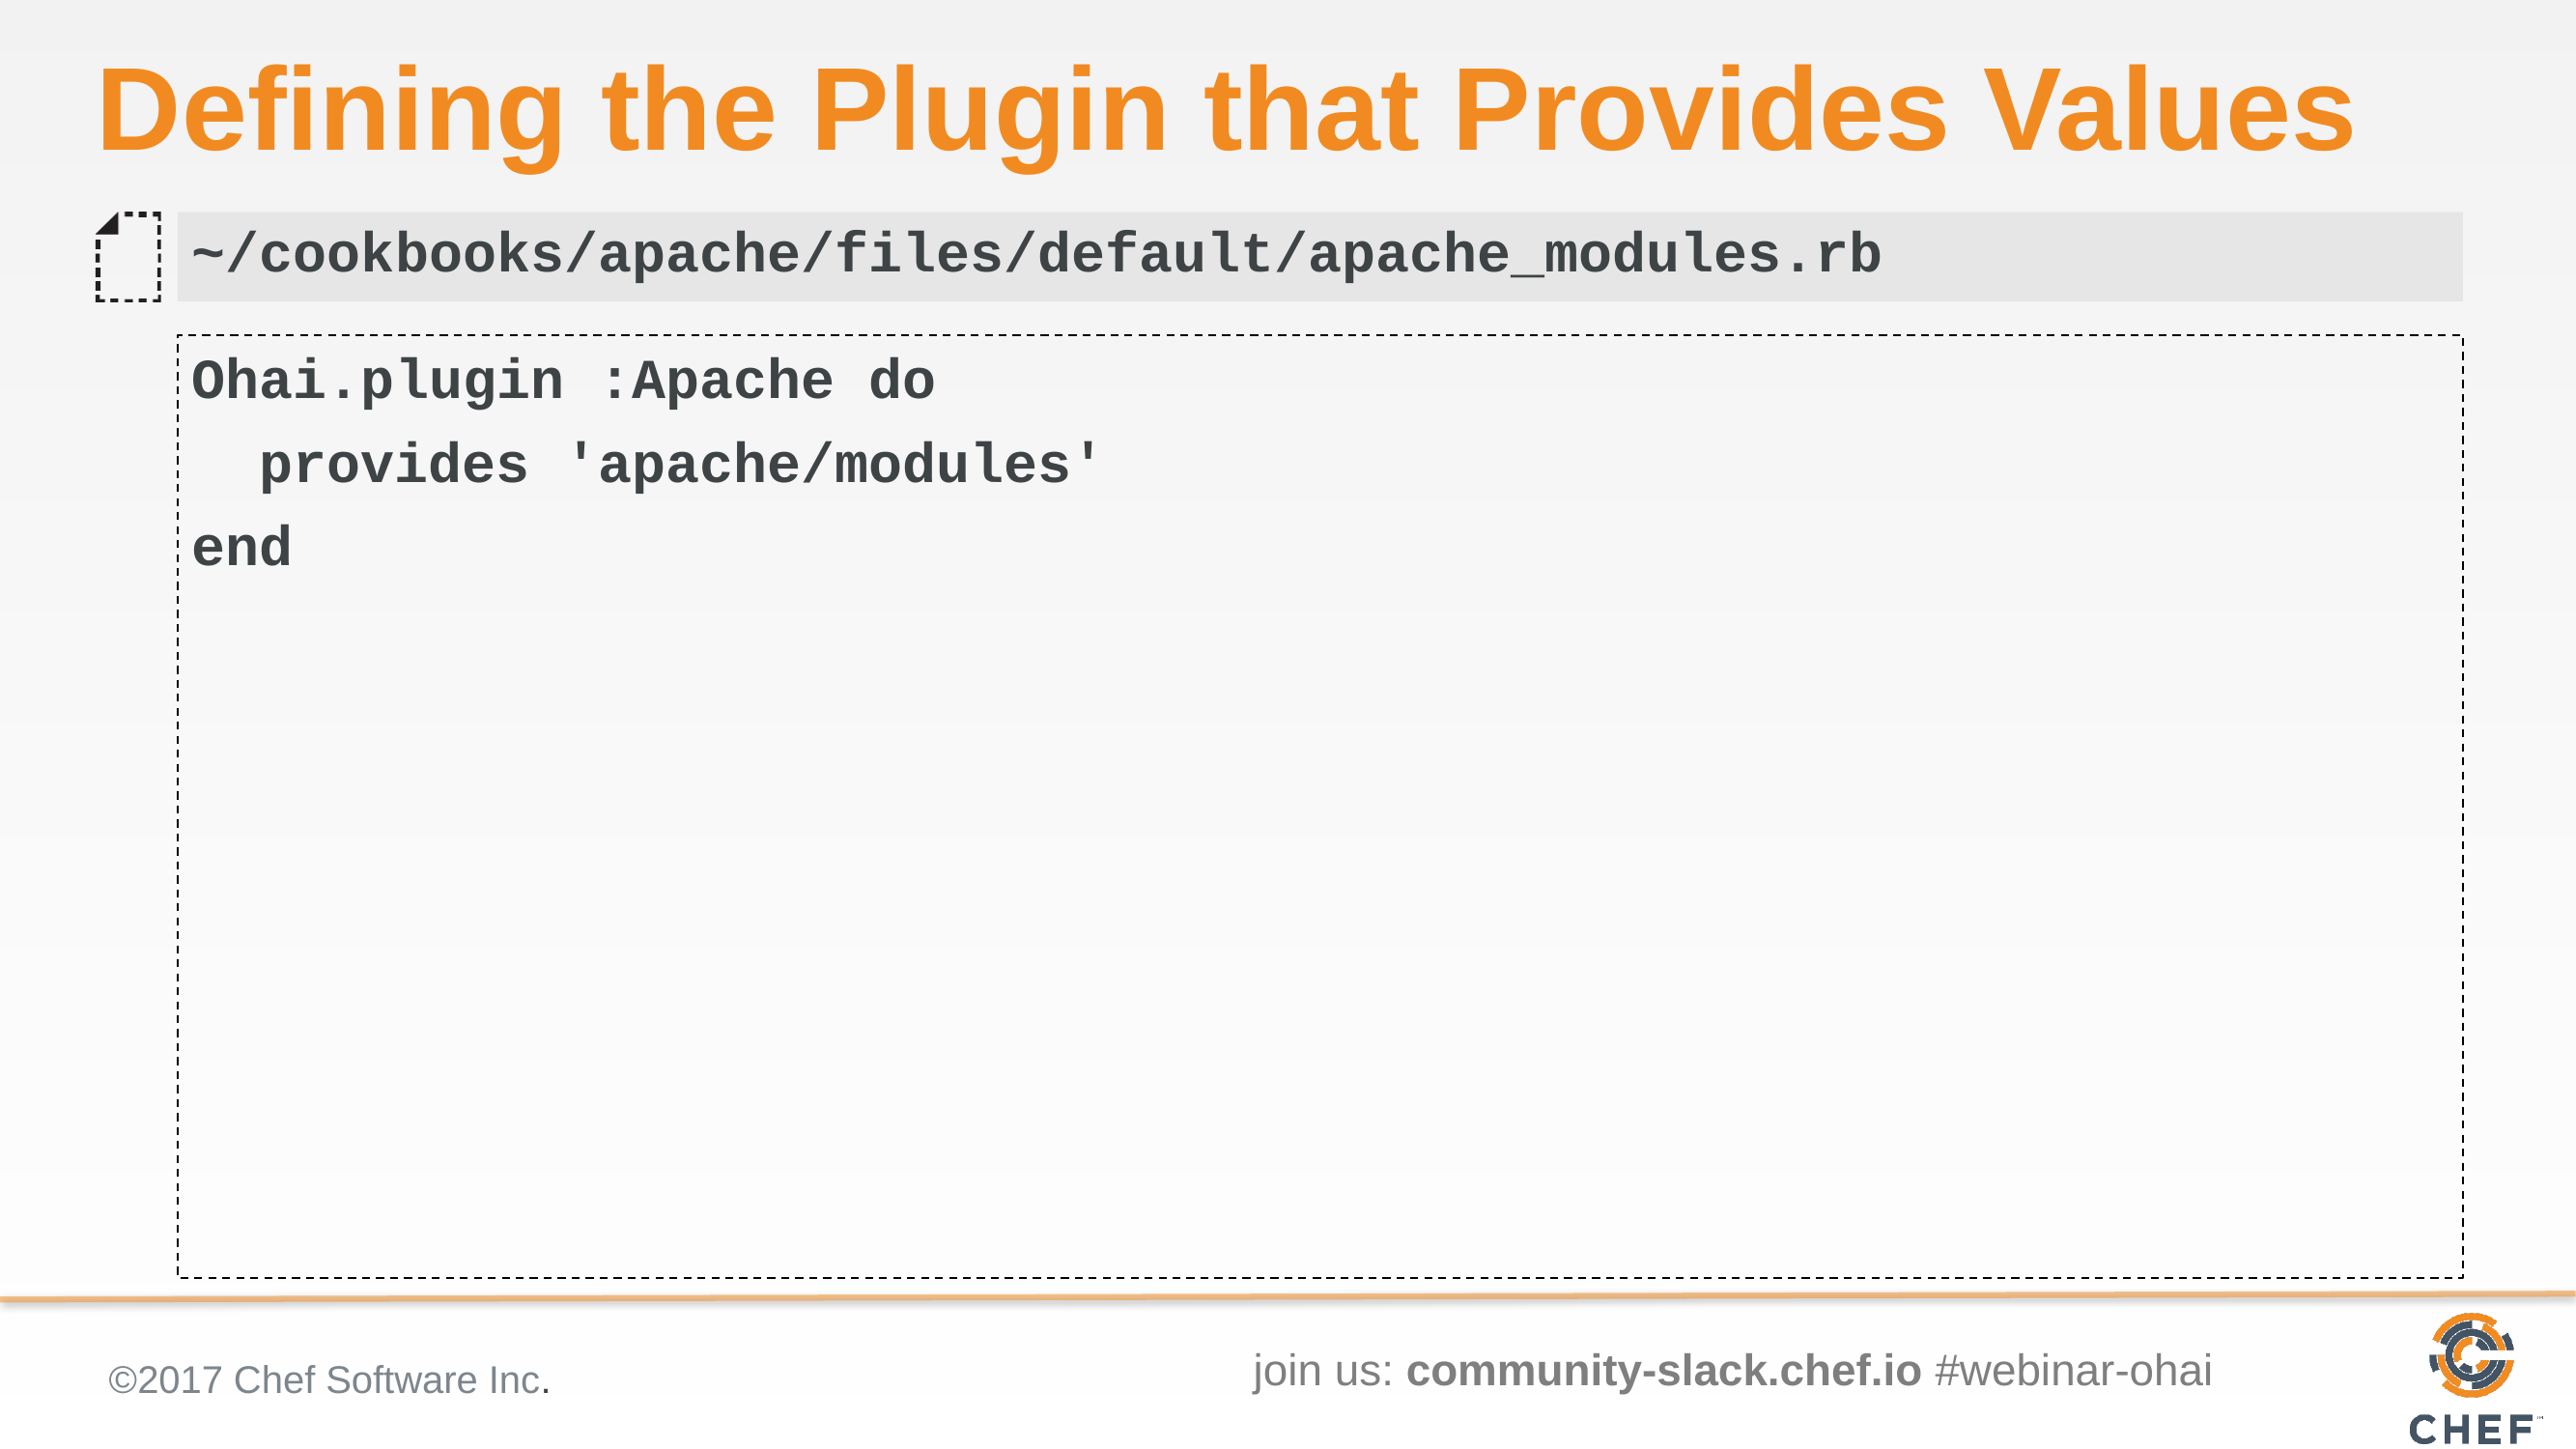

# Defining the Plugin that Provides Values
~/cookbooks/apache/files/default/apache_modules.rb
Ohai.plugin :Apache do
  provides 'apache/modules'
end